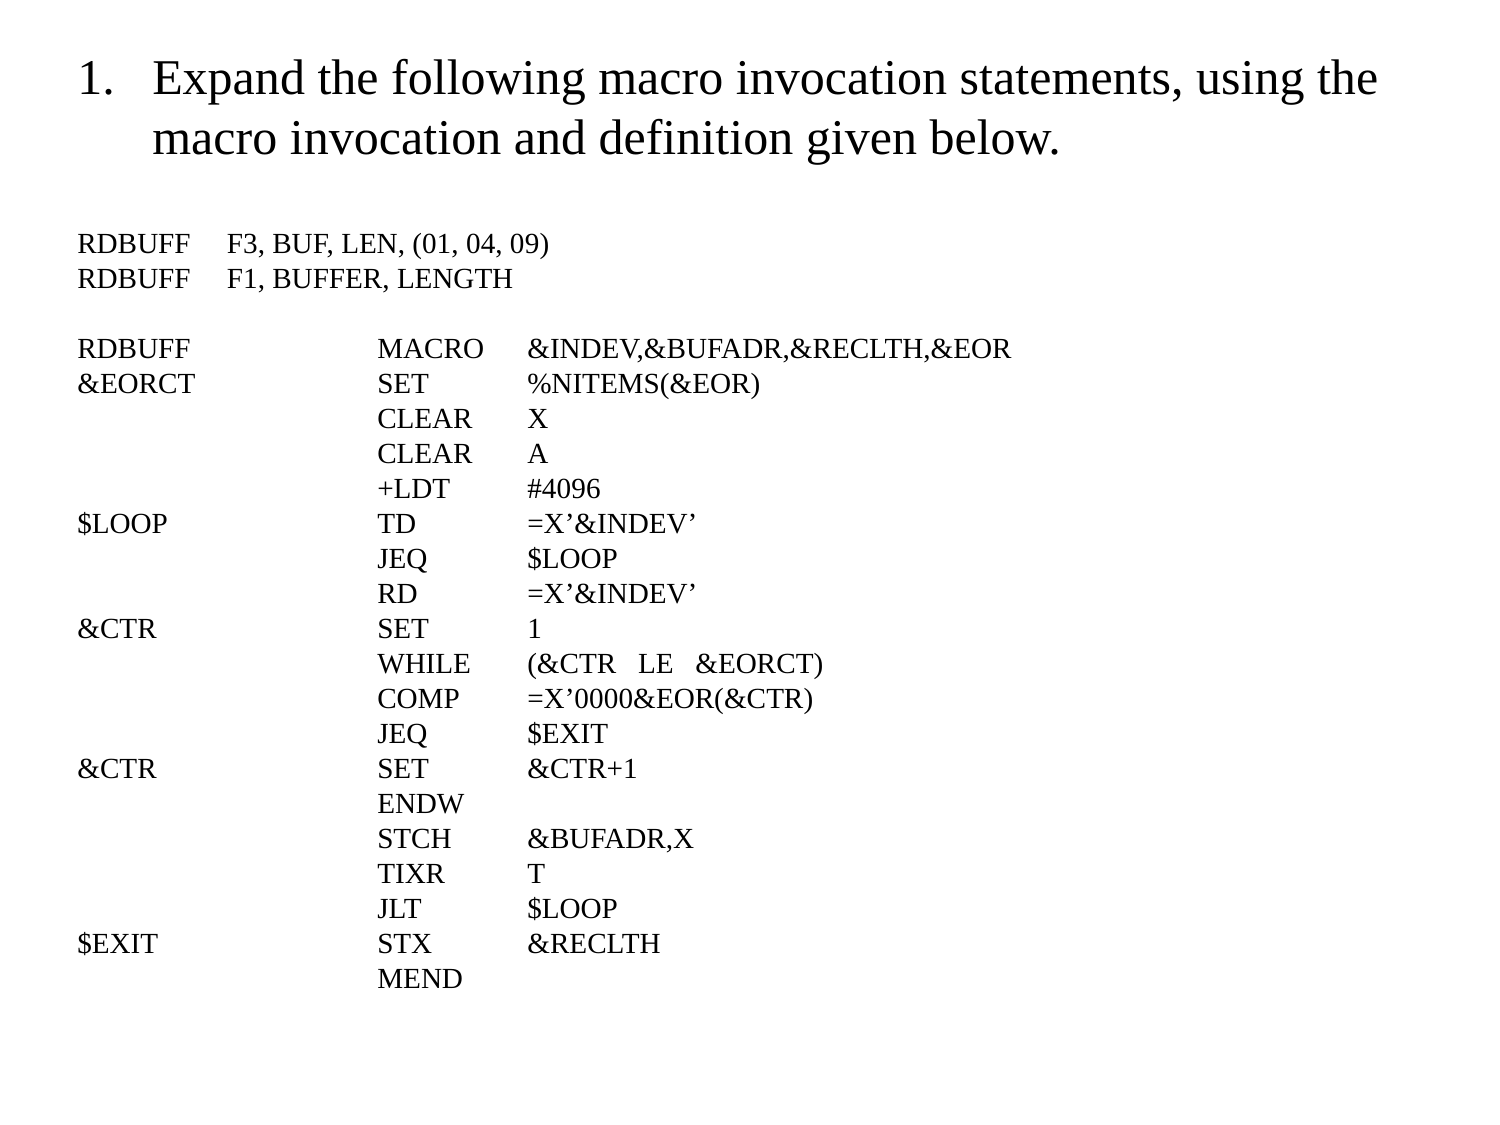

Expand the following macro invocation statements, using the macro invocation and definition given below.

RDBUFF     F3, BUF, LEN, (01, 04, 09)
RDBUFF     F1, BUFFER, LENGTH

RDBUFF 		MACRO 	&INDEV,&BUFADR,&RECLTH,&EOR
&EORCT		SET	%NITEMS(&EOR)
		CLEAR	X
		CLEAR	A
		+LDT	#4096
$LOOP		TD	=X’&INDEV’
		JEQ	$LOOP
		RD	=X’&INDEV’
&CTR		SET	1
		WHILE	(&CTR   LE   &EORCT)
		COMP	=X’0000&EOR(&CTR)
		JEQ	$EXIT
&CTR		SET 	&CTR+1
		ENDW
		STCH  	&BUFADR,X
		TIXR	T
		JLT	$LOOP
$EXIT		STX	&RECLTH
		MEND